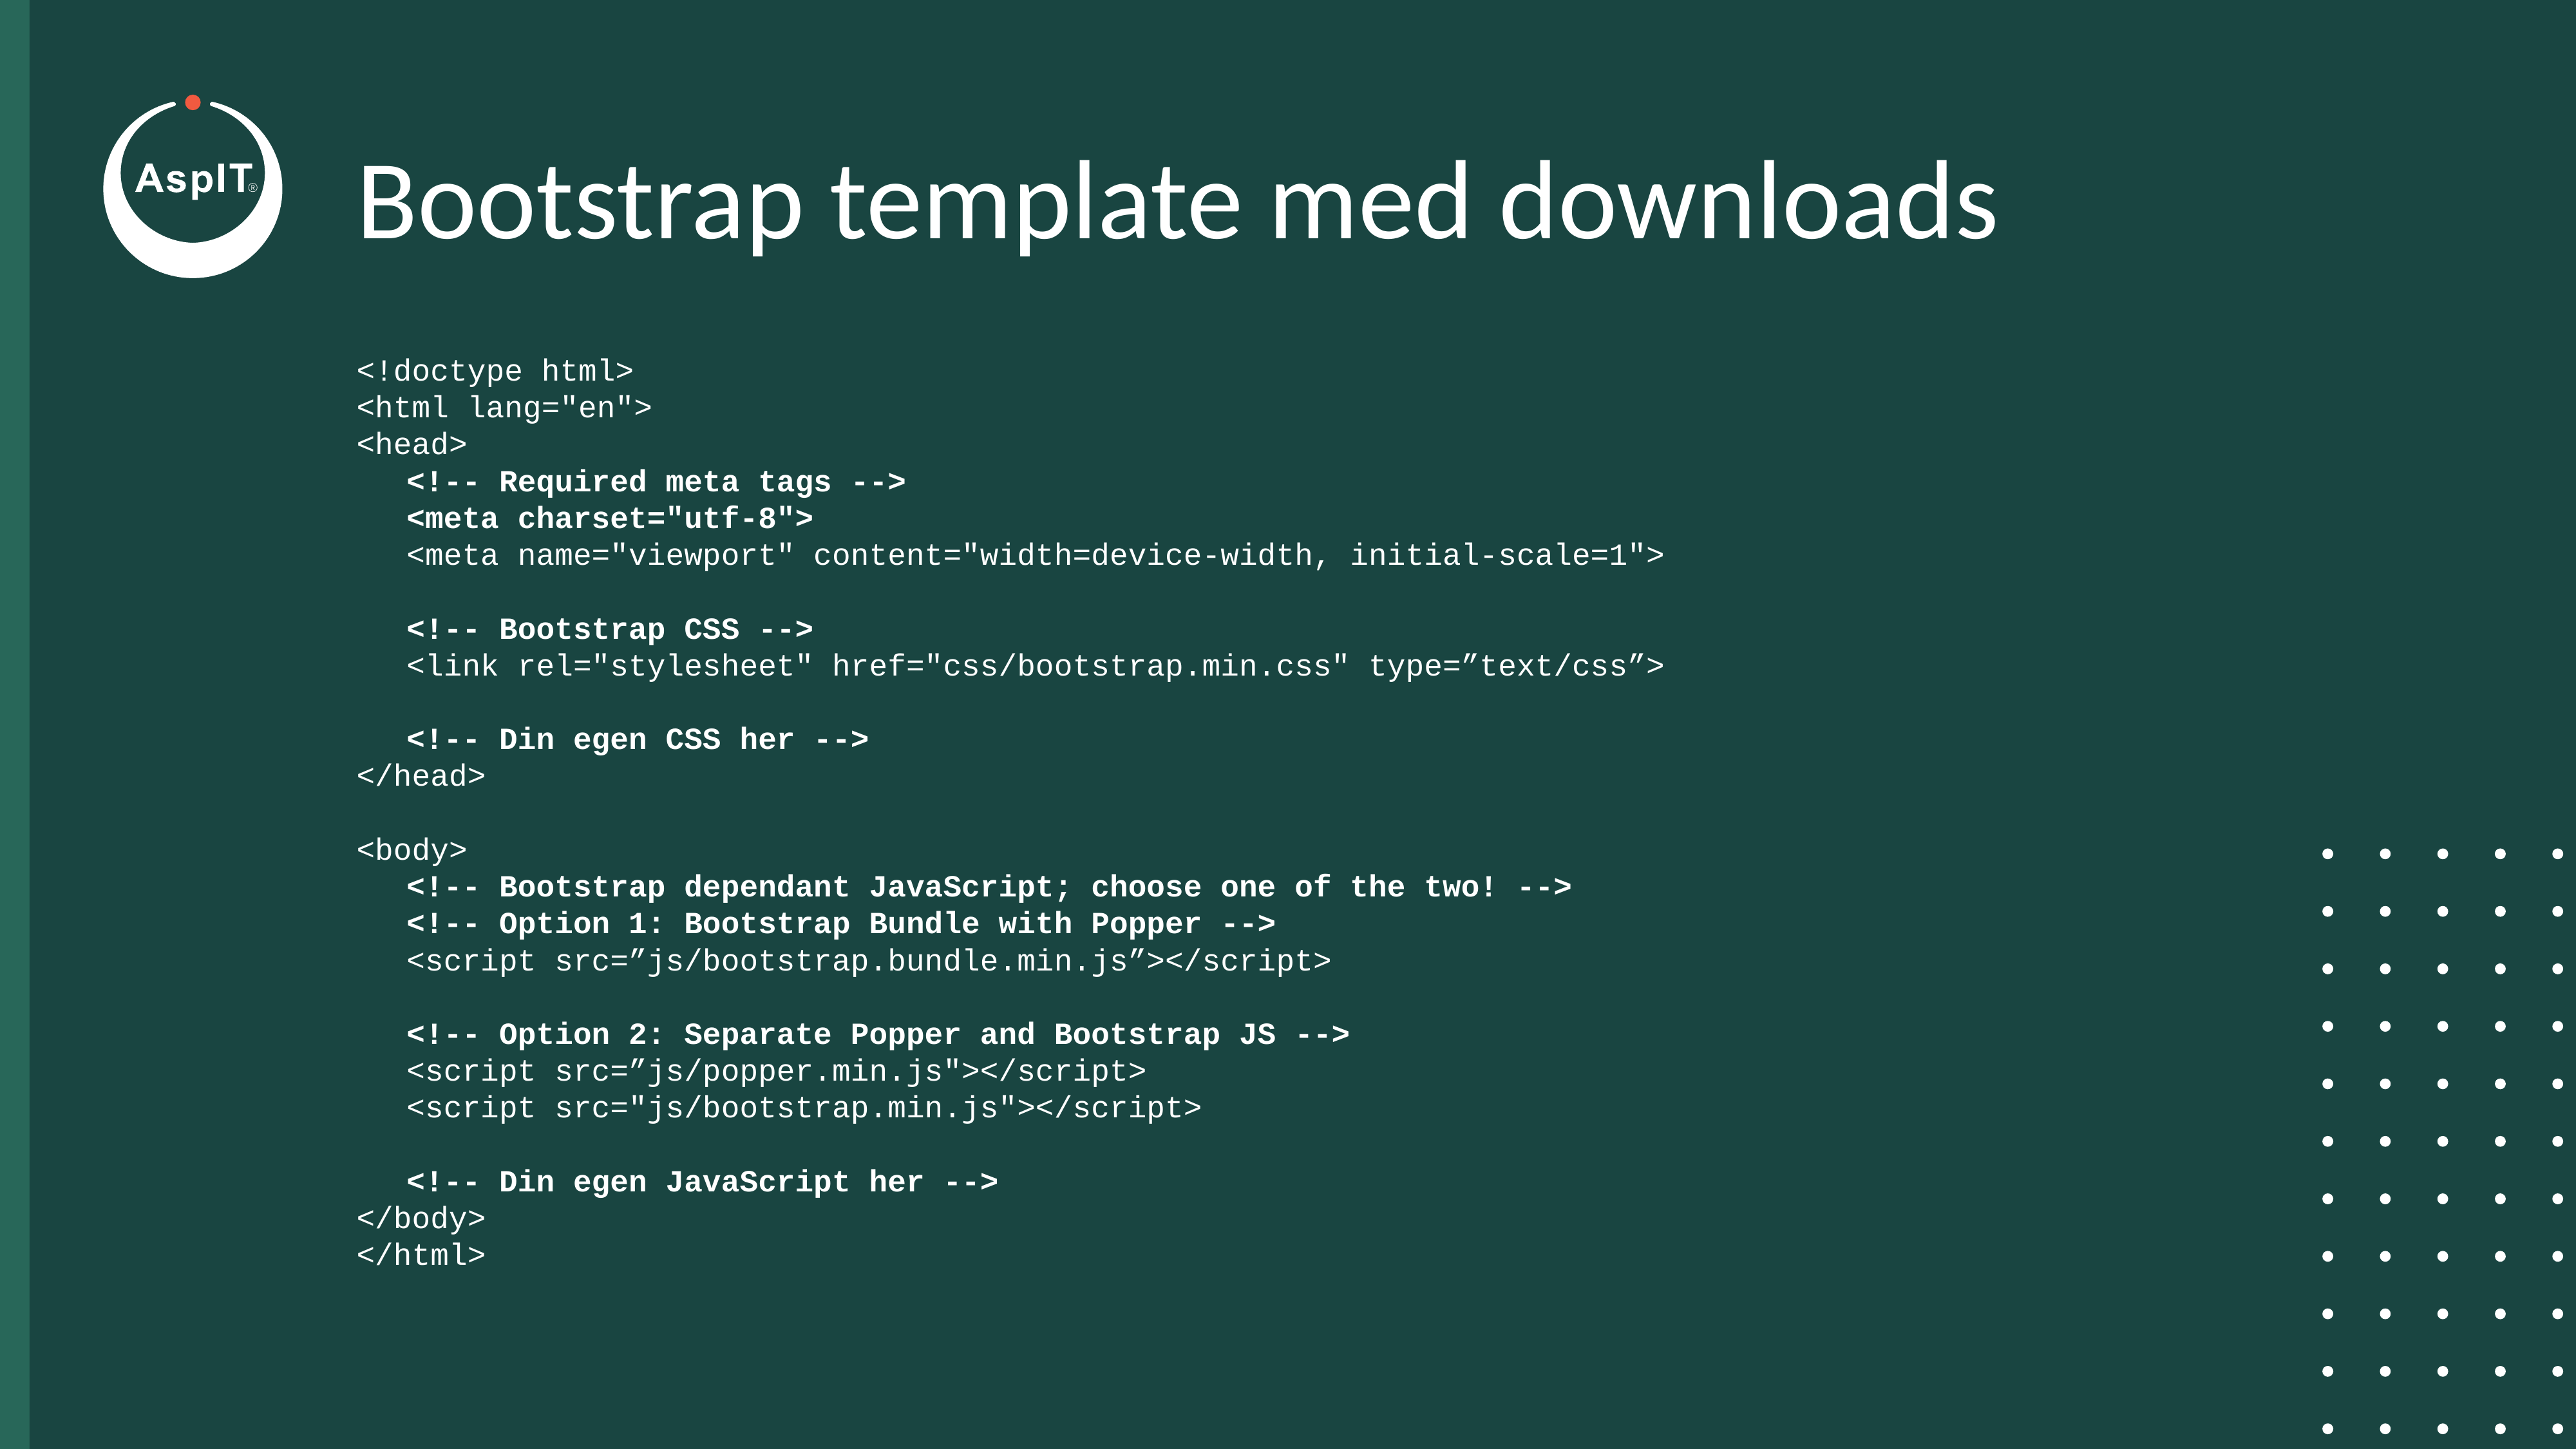

# Bootstrap template med downloads
<!doctype html>
<html lang="en">
<head>
	<!-- Required meta tags -->
	<meta charset="utf-8">
	<meta name="viewport" content="width=device-width, initial-scale=1">

	<!-- Bootstrap CSS -->
	<link rel="stylesheet" href="css/bootstrap.min.css" type=”text/css”>

	<!-- Din egen CSS her -->
</head>

<body>
	<!-- Bootstrap dependant JavaScript; choose one of the two! -->
	<!-- Option 1: Bootstrap Bundle with Popper -->
	<script src=”js/bootstrap.bundle.min.js”></script>

	<!-- Option 2: Separate Popper and Bootstrap JS -->
	<script src=”js/popper.min.js"></script>
	<script src="js/bootstrap.min.js"></script>
	<!-- Din egen JavaScript her -->
</body>
</html>